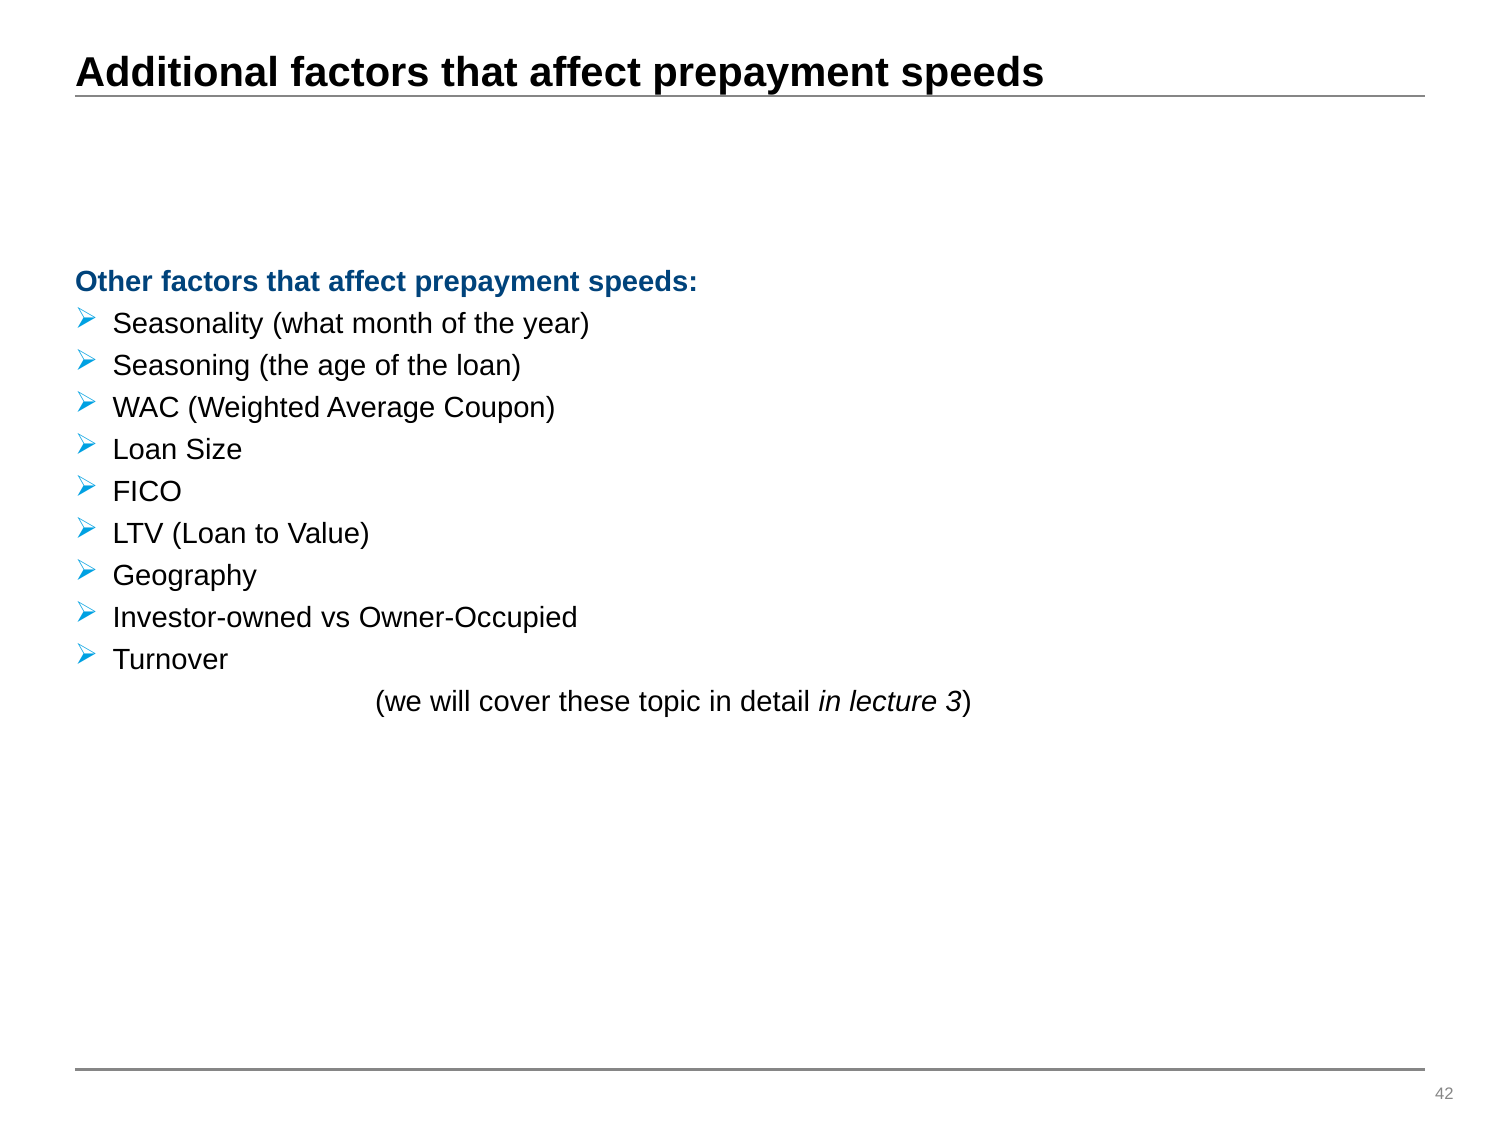

# Additional factors that affect prepayment speeds
Other factors that affect prepayment speeds:
Seasonality (what month of the year)
Seasoning (the age of the loan)
WAC (Weighted Average Coupon)
Loan Size
FICO
LTV (Loan to Value)
Geography
Investor-owned vs Owner-Occupied
Turnover
		(we will cover these topic in detail in lecture 3)